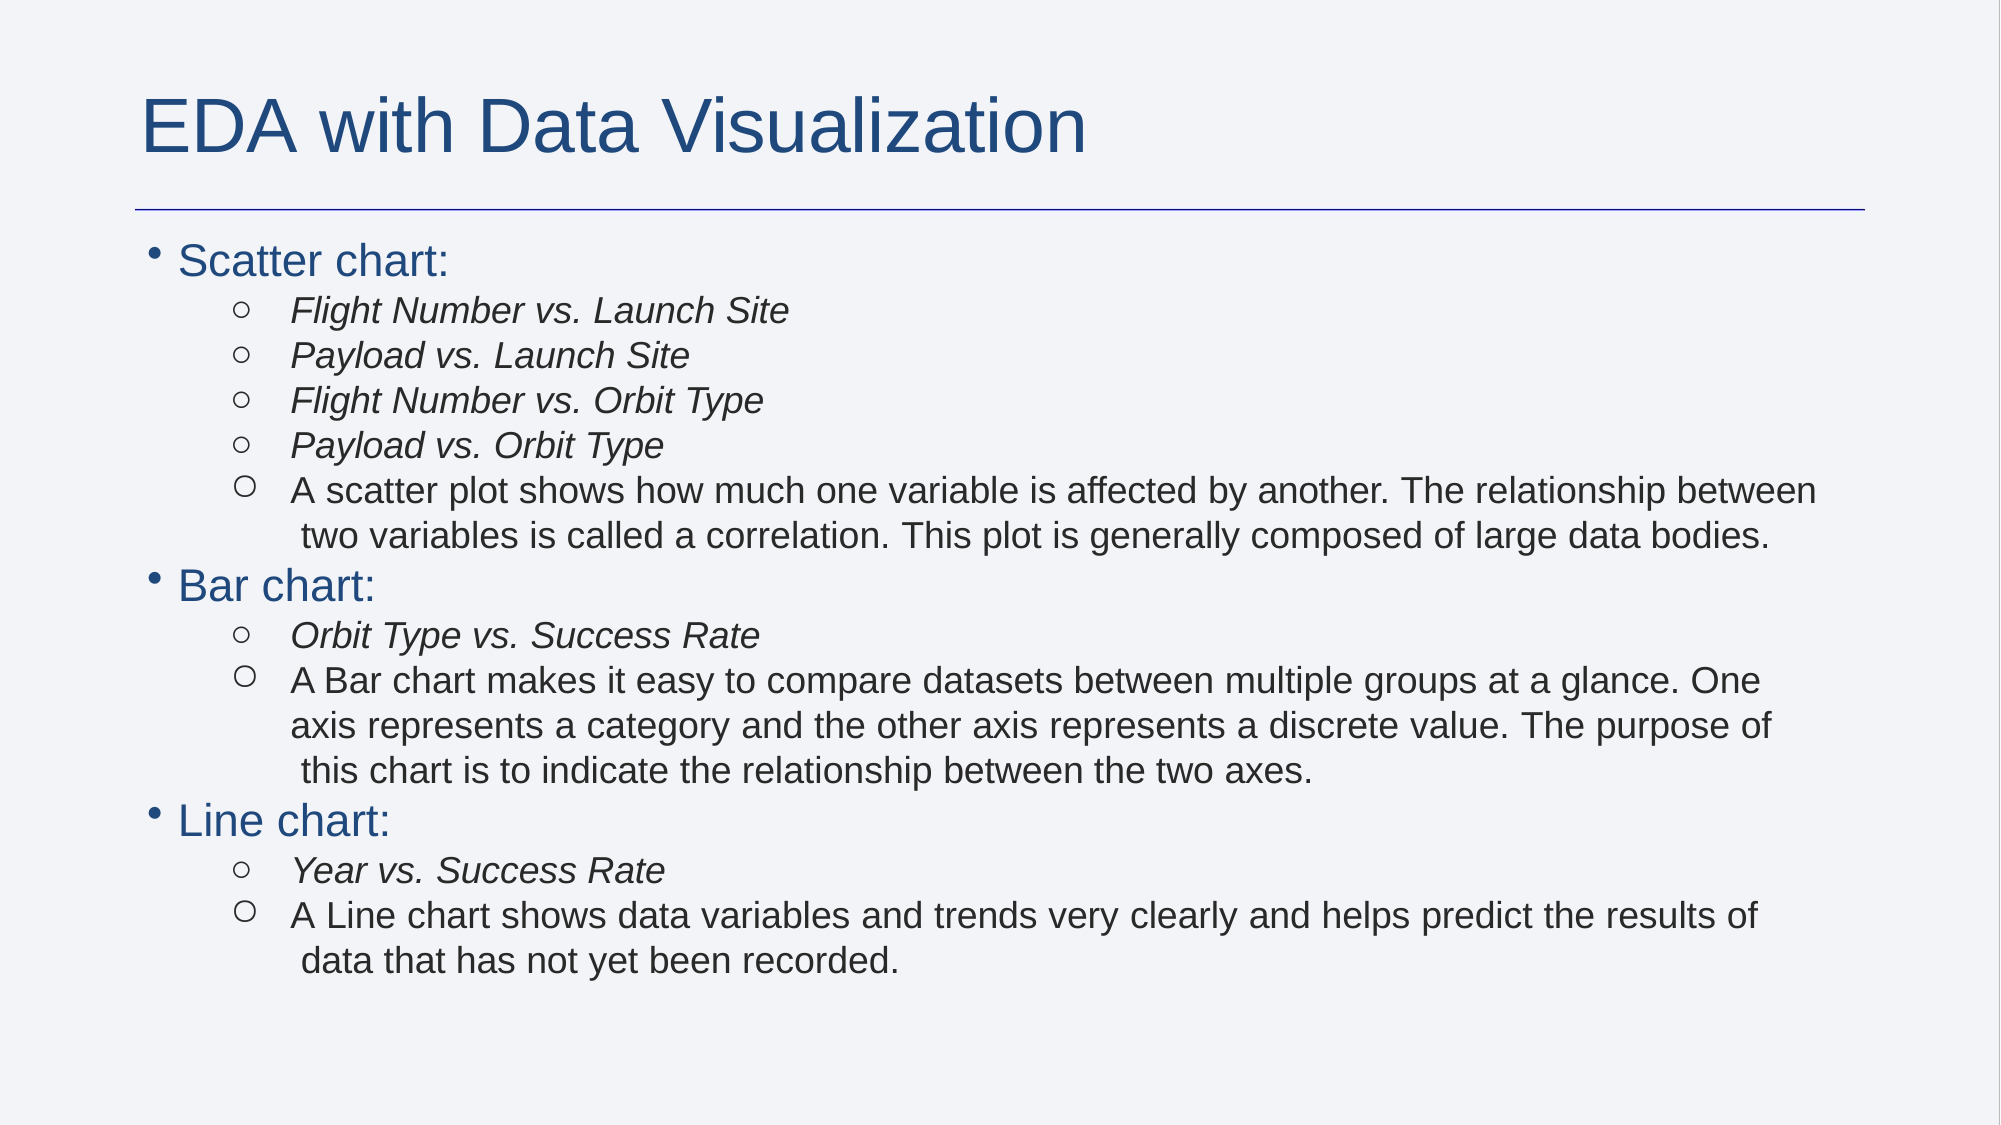

# EDA with Data Visualization
Scatter chart:
Flight Number vs. Launch Site
Payload vs. Launch Site
Flight Number vs. Orbit Type
Payload vs. Orbit Type
A scatter plot shows how much one variable is affected by another. The relationship between  two variables is called a correlation. This plot is generally composed of large data bodies.
Bar chart:
Orbit Type vs. Success Rate
A Bar chart makes it easy to compare datasets between multiple groups at a glance. One  axis represents a category and the other axis represents a discrete value. The purpose of  this chart is to indicate the relationship between the two axes.
Line chart:
Year vs. Success Rate
A Line chart shows data variables and trends very clearly and helps predict the results of  data that has not yet been recorded.